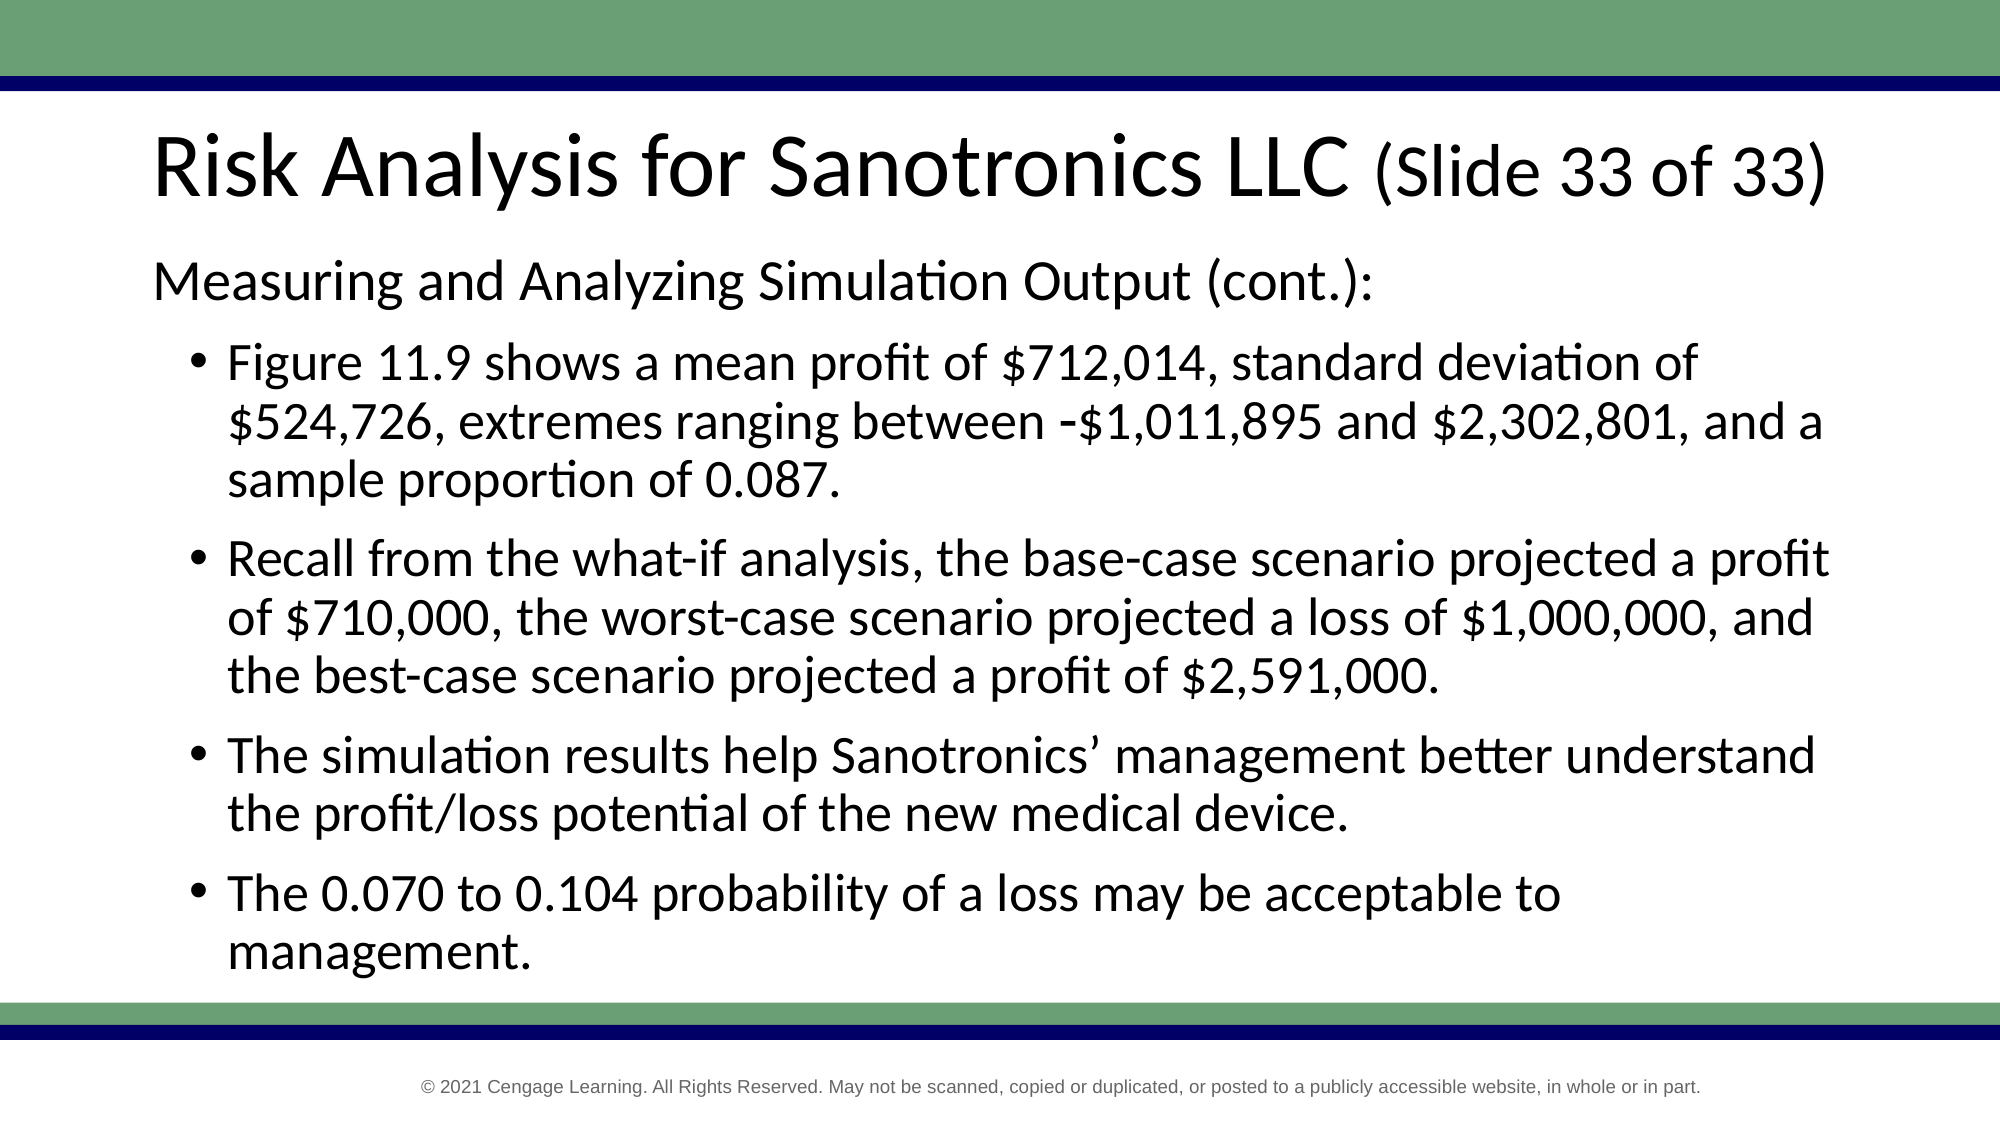

# Risk Analysis for Sanotronics LLC (Slide 33 of 33)
Measuring and Analyzing Simulation Output (cont.):
Figure 11.9 shows a mean profit of $712,014, standard deviation of $524,726, extremes ranging between −$1,011,895 and $2,302,801, and a sample proportion of 0.087.
Recall from the what-if analysis, the base-case scenario projected a profit of $710,000, the worst-case scenario projected a loss of $1,000,000, and the best-case scenario projected a profit of $2,591,000.
The simulation results help Sanotronics’ management better understand the profit/loss potential of the new medical device.
The 0.070 to 0.104 probability of a loss may be acceptable to management.